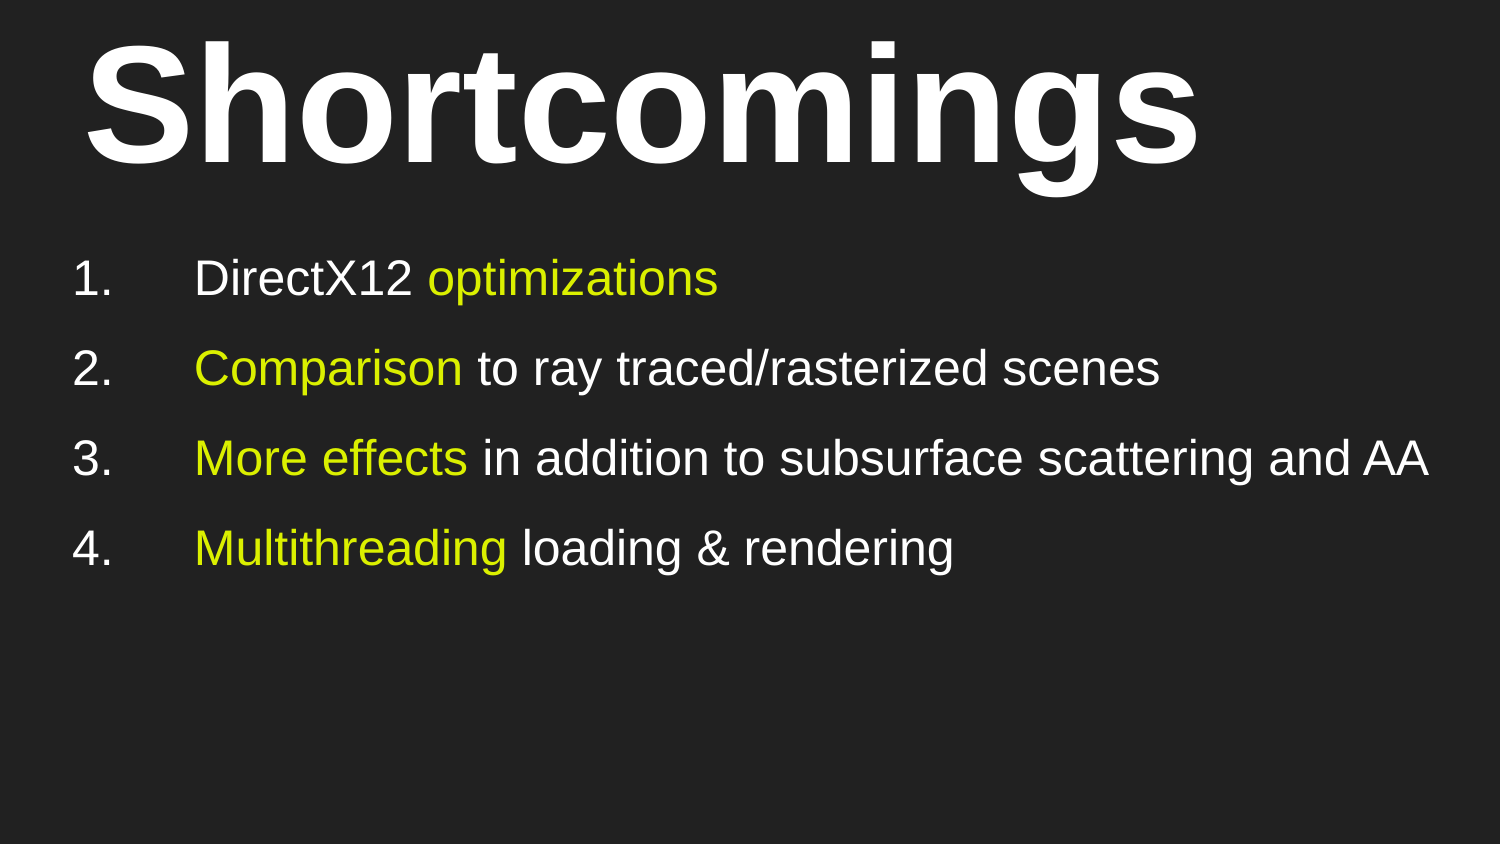

# Shortcomings
DirectX12 optimizations
Comparison to ray traced/rasterized scenes
More effects in addition to subsurface scattering and AA
Multithreading loading & rendering